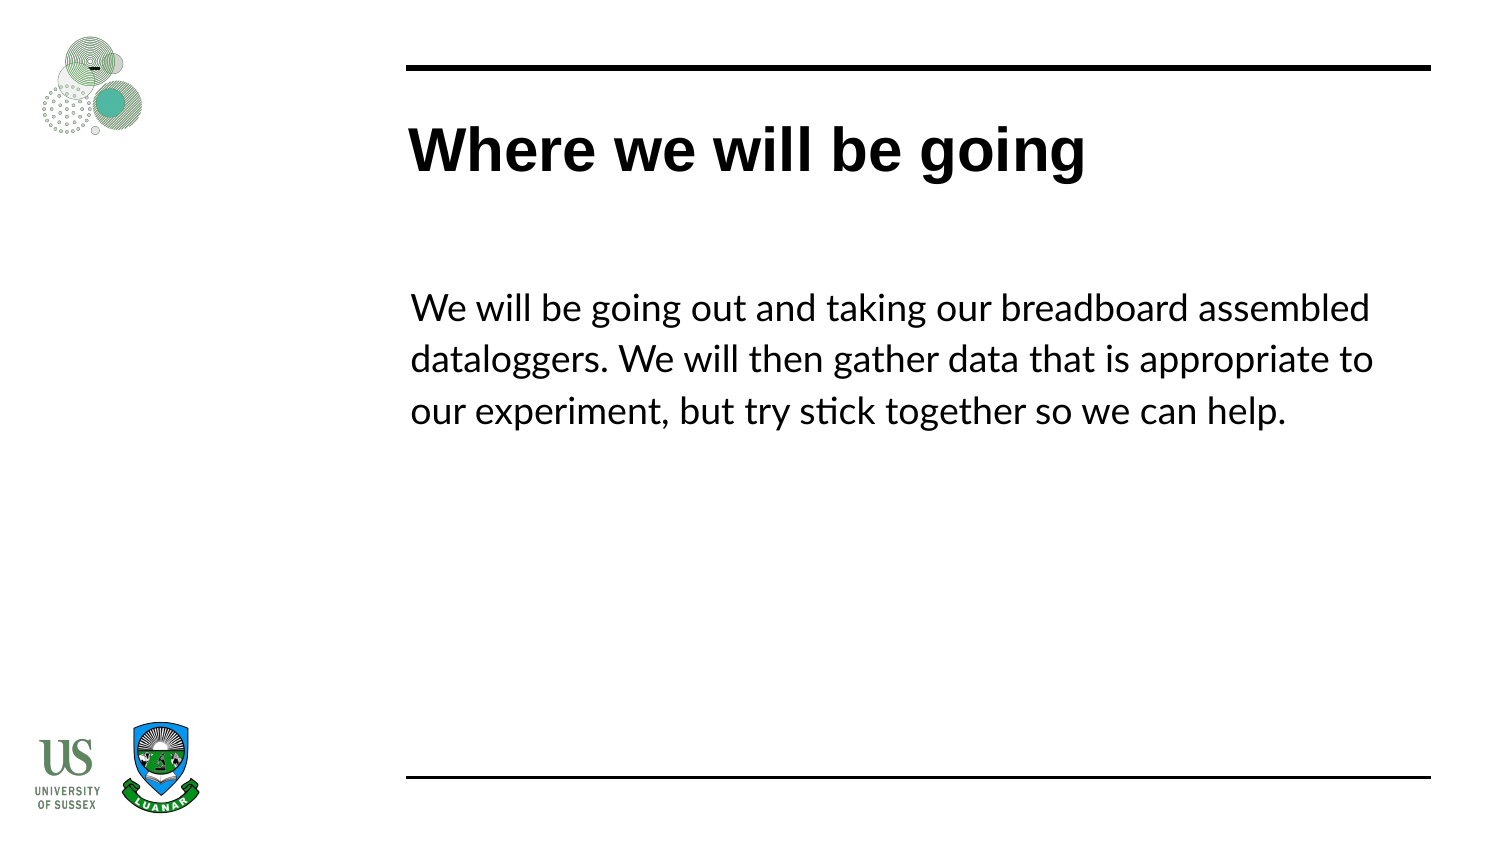

# Where we will be going
We will be going out and taking our breadboard assembled dataloggers. We will then gather data that is appropriate to our experiment, but try stick together so we can help.